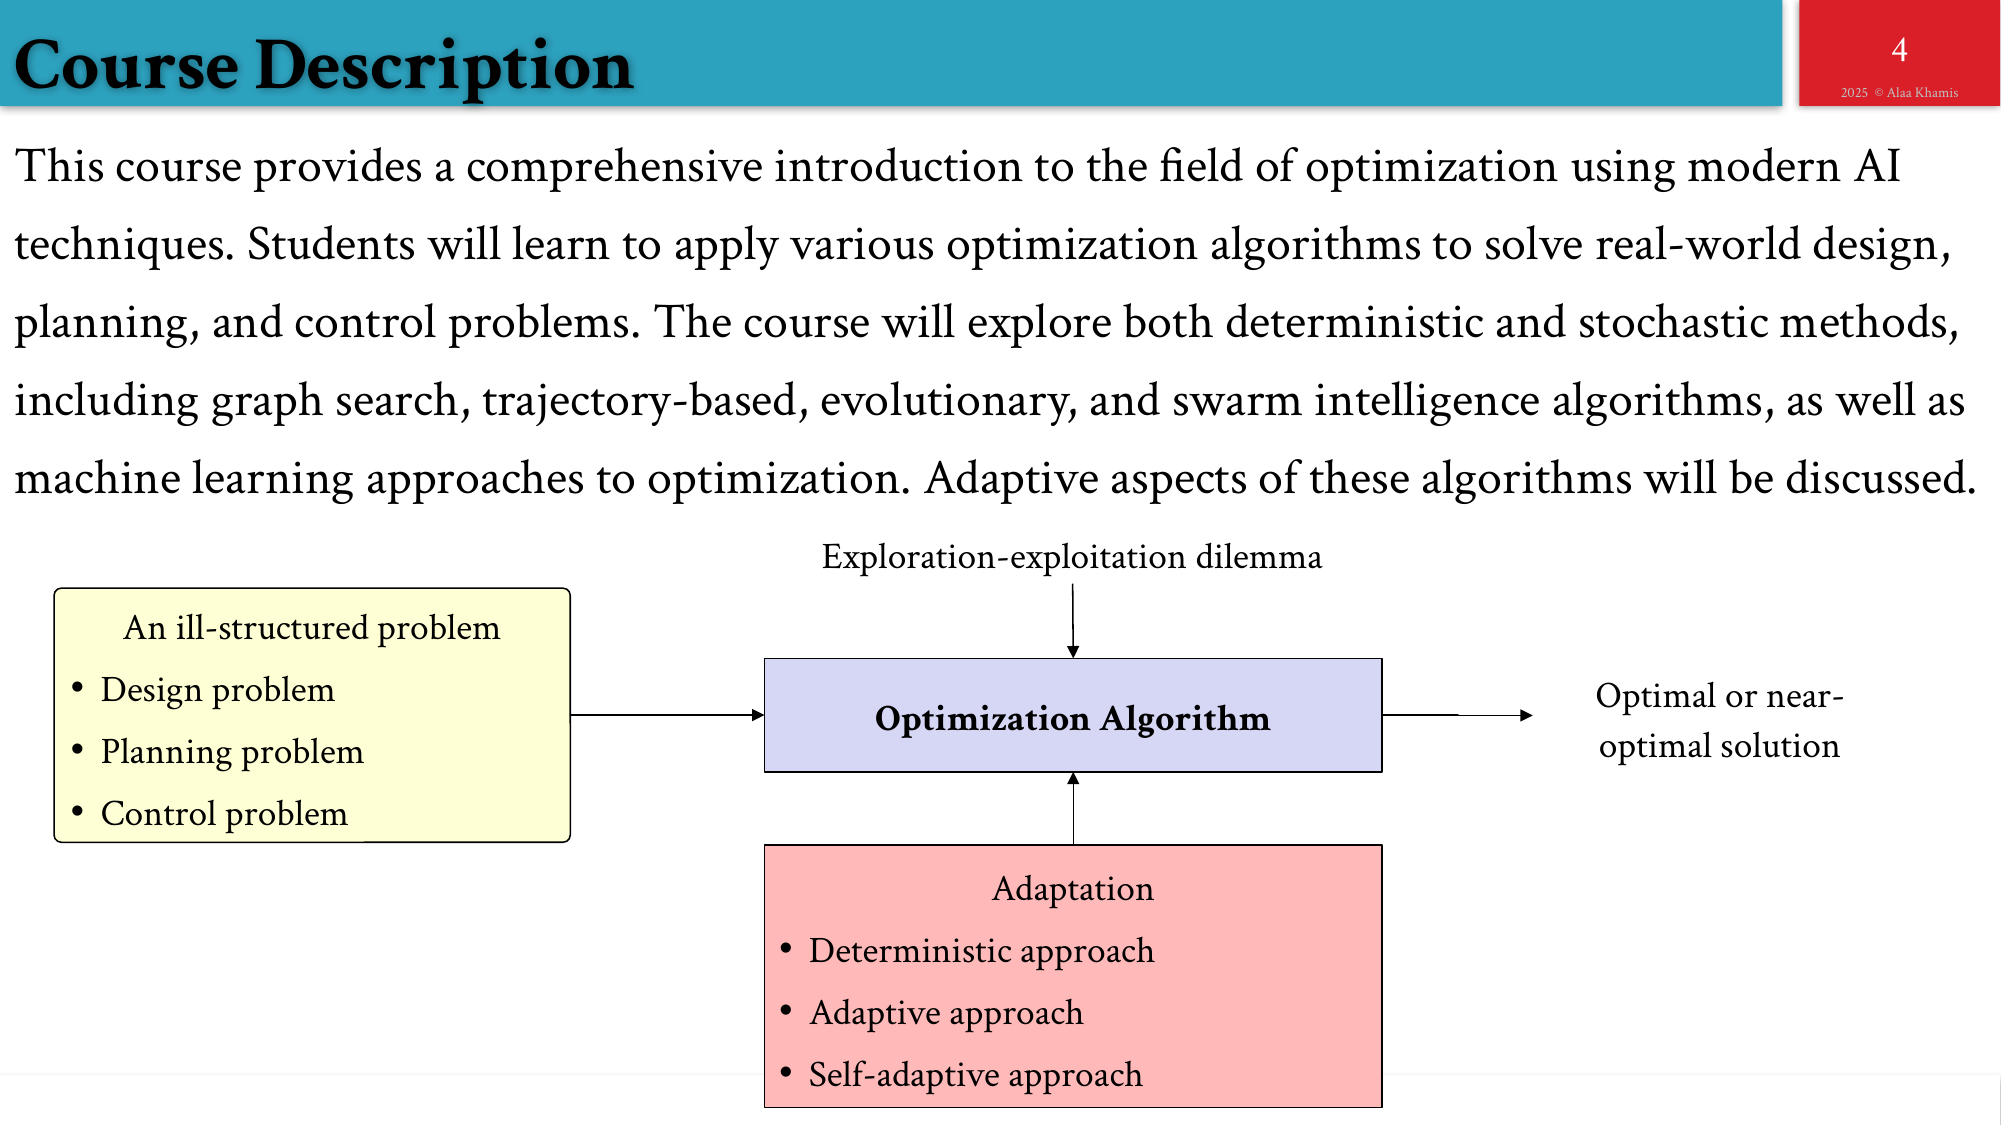

Course Description
This course provides a comprehensive introduction to the field of optimization using modern AI techniques. Students will learn to apply various optimization algorithms to solve real-world design, planning, and control problems. The course will explore both deterministic and stochastic methods, including graph search, trajectory-based, evolutionary, and swarm intelligence algorithms, as well as machine learning approaches to optimization. Adaptive aspects of these algorithms will be discussed.
Exploration-exploitation dilemma
An ill-structured problem
Design problem
Planning problem
Control problem
Optimization Algorithm
Optimal or near-optimal solution
Adaptation
Deterministic approach
Adaptive approach
Self-adaptive approach